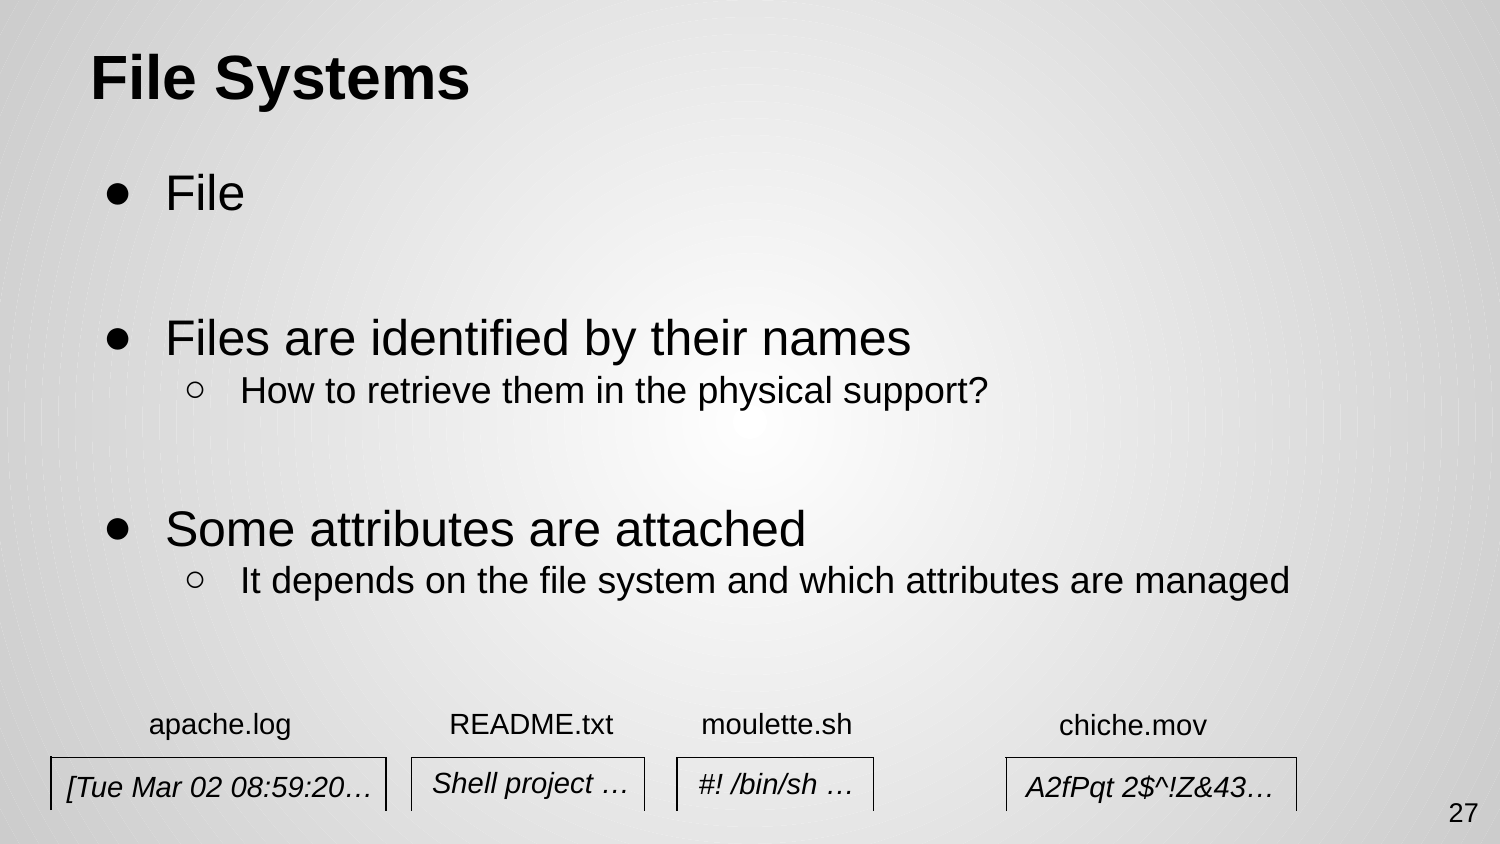

# File Systems
File

Files are identified by their names
How to retrieve them in the physical support?

Some attributes are attached
It depends on the file system and which attributes are managed

apache.log
moulette.sh
README.txt
chiche.mov
Shell project …
#! /bin/sh …
[Tue Mar 02 08:59:20…
A2fPqt 2$^!Z&43…
27